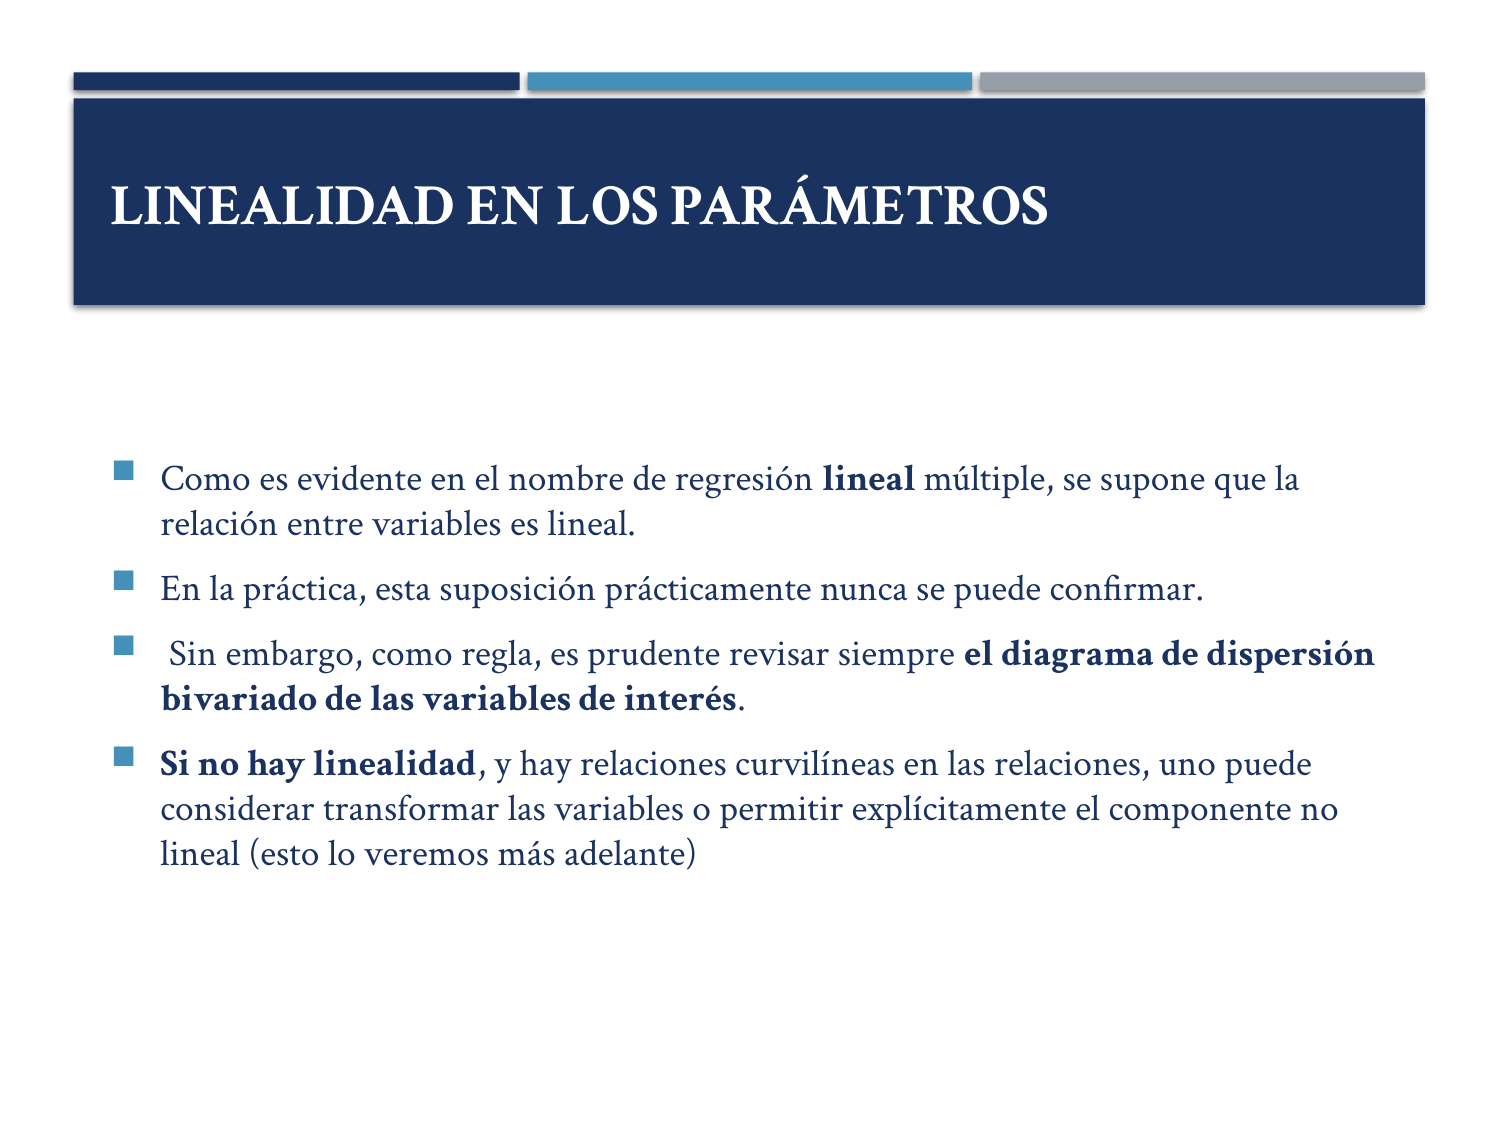

# Linealidad en los parámetros
Como es evidente en el nombre de regresión lineal múltiple, se supone que la relación entre variables es lineal.
En la práctica, esta suposición prácticamente nunca se puede confirmar.
 Sin embargo, como regla, es prudente revisar siempre el diagrama de dispersión bivariado de las variables de interés.
Si no hay linealidad, y hay relaciones curvilíneas en las relaciones, uno puede considerar transformar las variables o permitir explícitamente el componente no lineal (esto lo veremos más adelante)